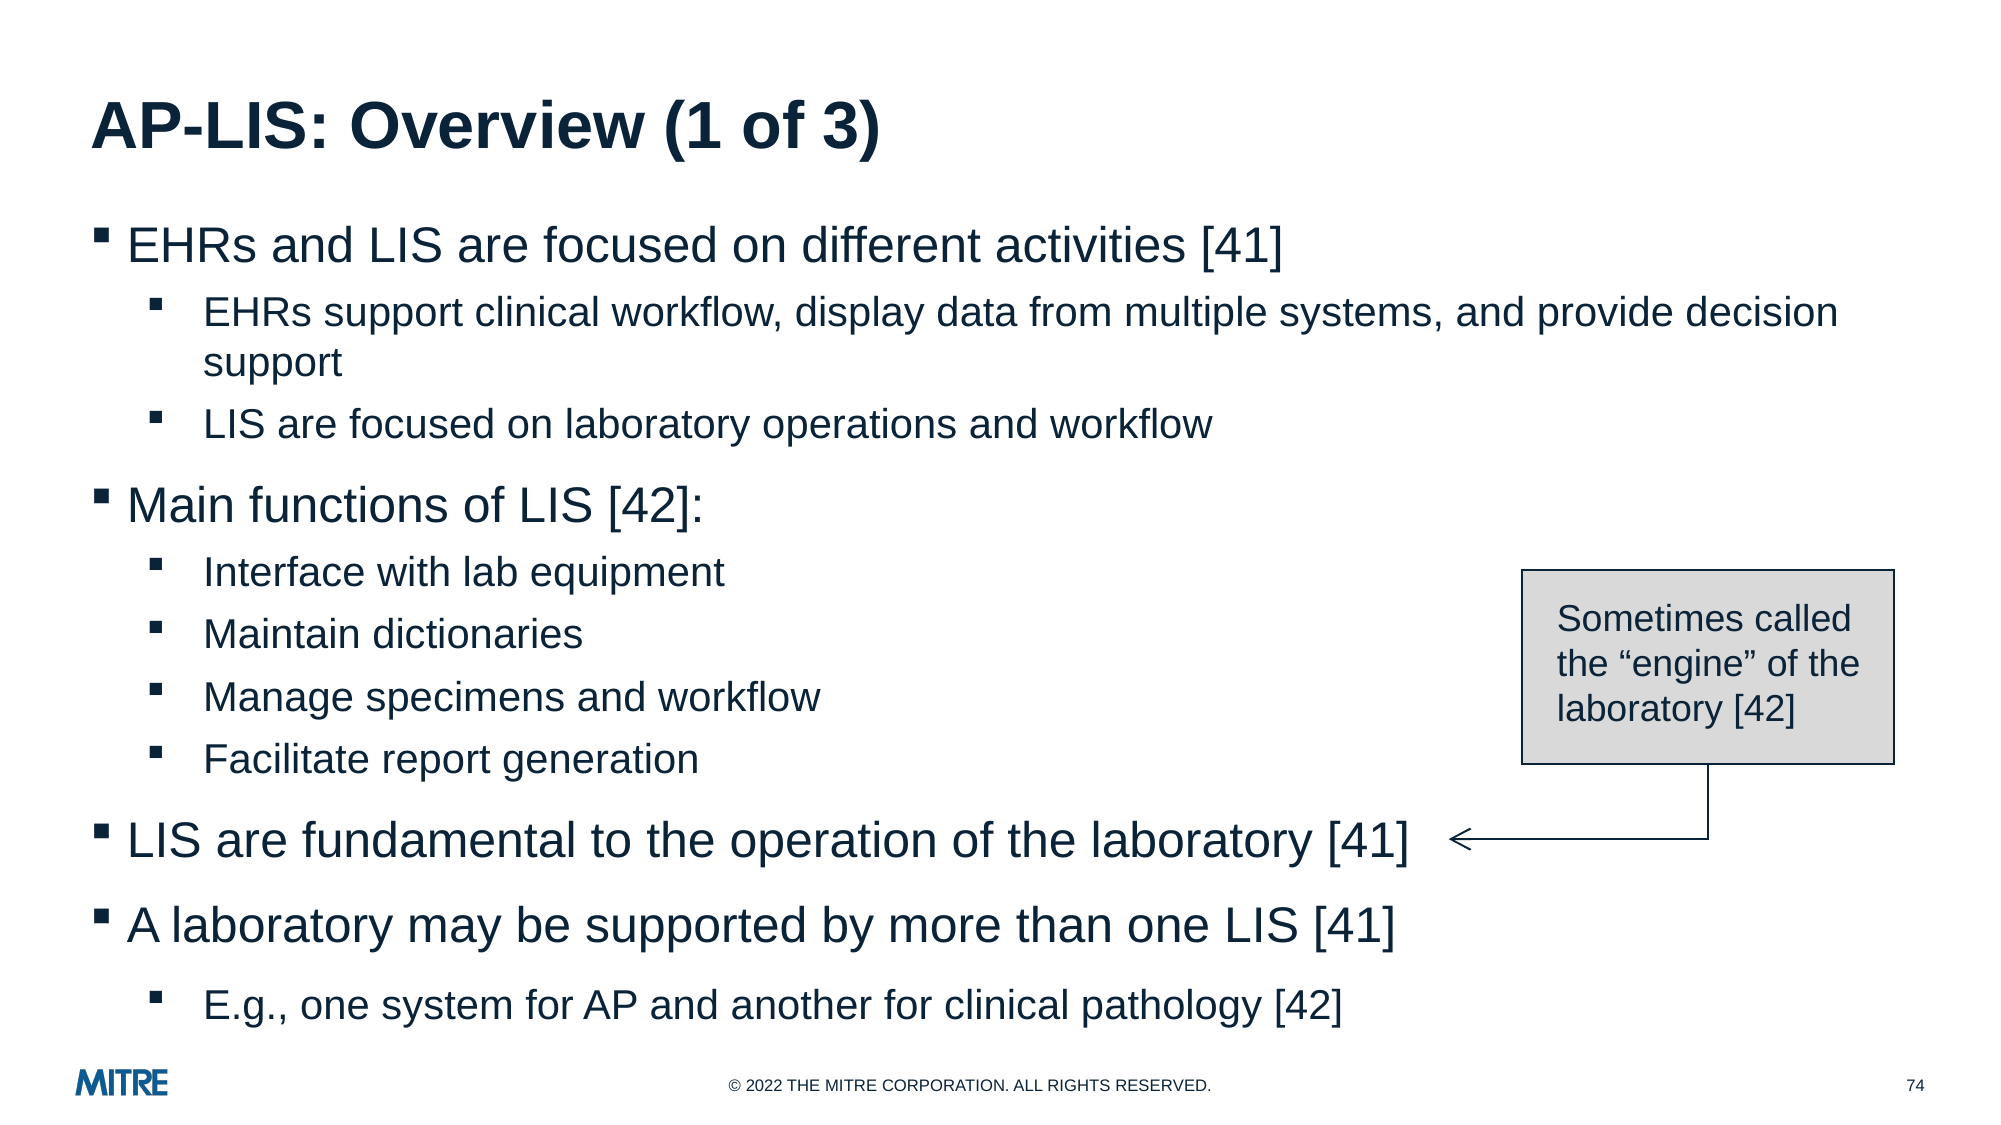

# AP-LIS: Overview (1 of 3)
EHRs and LIS are focused on different activities [41]
EHRs support clinical workflow, display data from multiple systems, and provide decision support
LIS are focused on laboratory operations and workflow
Main functions of LIS [42]:
Interface with lab equipment
Maintain dictionaries
Manage specimens and workflow
Facilitate report generation
LIS are fundamental to the operation of the laboratory [41]
A laboratory may be supported by more than one LIS [41]
E.g., one system for AP and another for clinical pathology [42]

Sometimes called the “engine” of the laboratory [42]
74